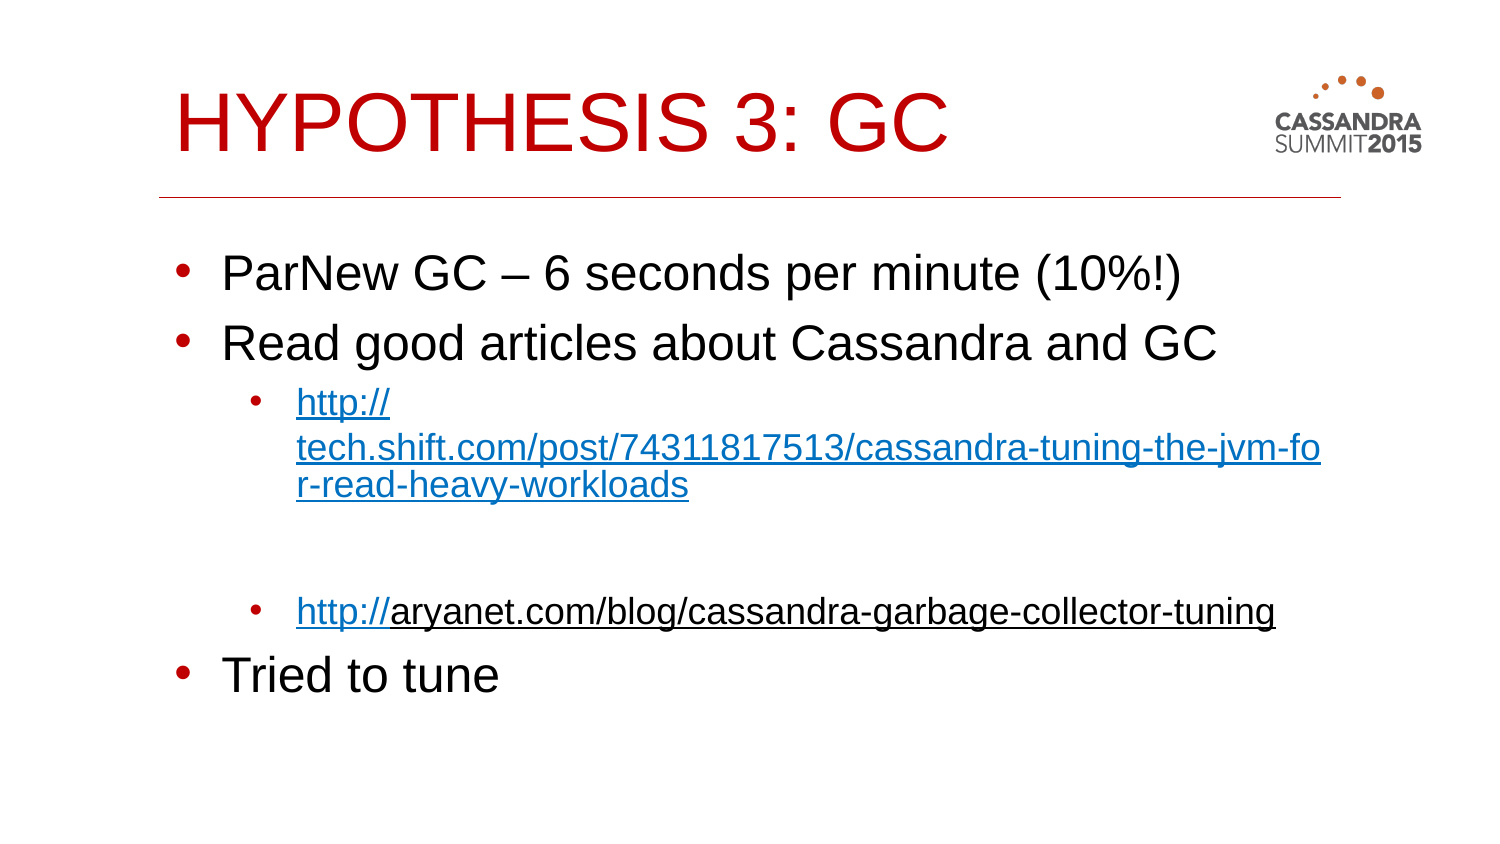

# Hypothesis 3: GC
ParNew GC – 6 seconds per minute (10%!)
Read good articles about Cassandra and GC
http://tech.shift.com/post/74311817513/cassandra-tuning-the-jvm-for-read-heavy-workloads

http://aryanet.com/blog/cassandra-garbage-collector-tuning
Tried to tune